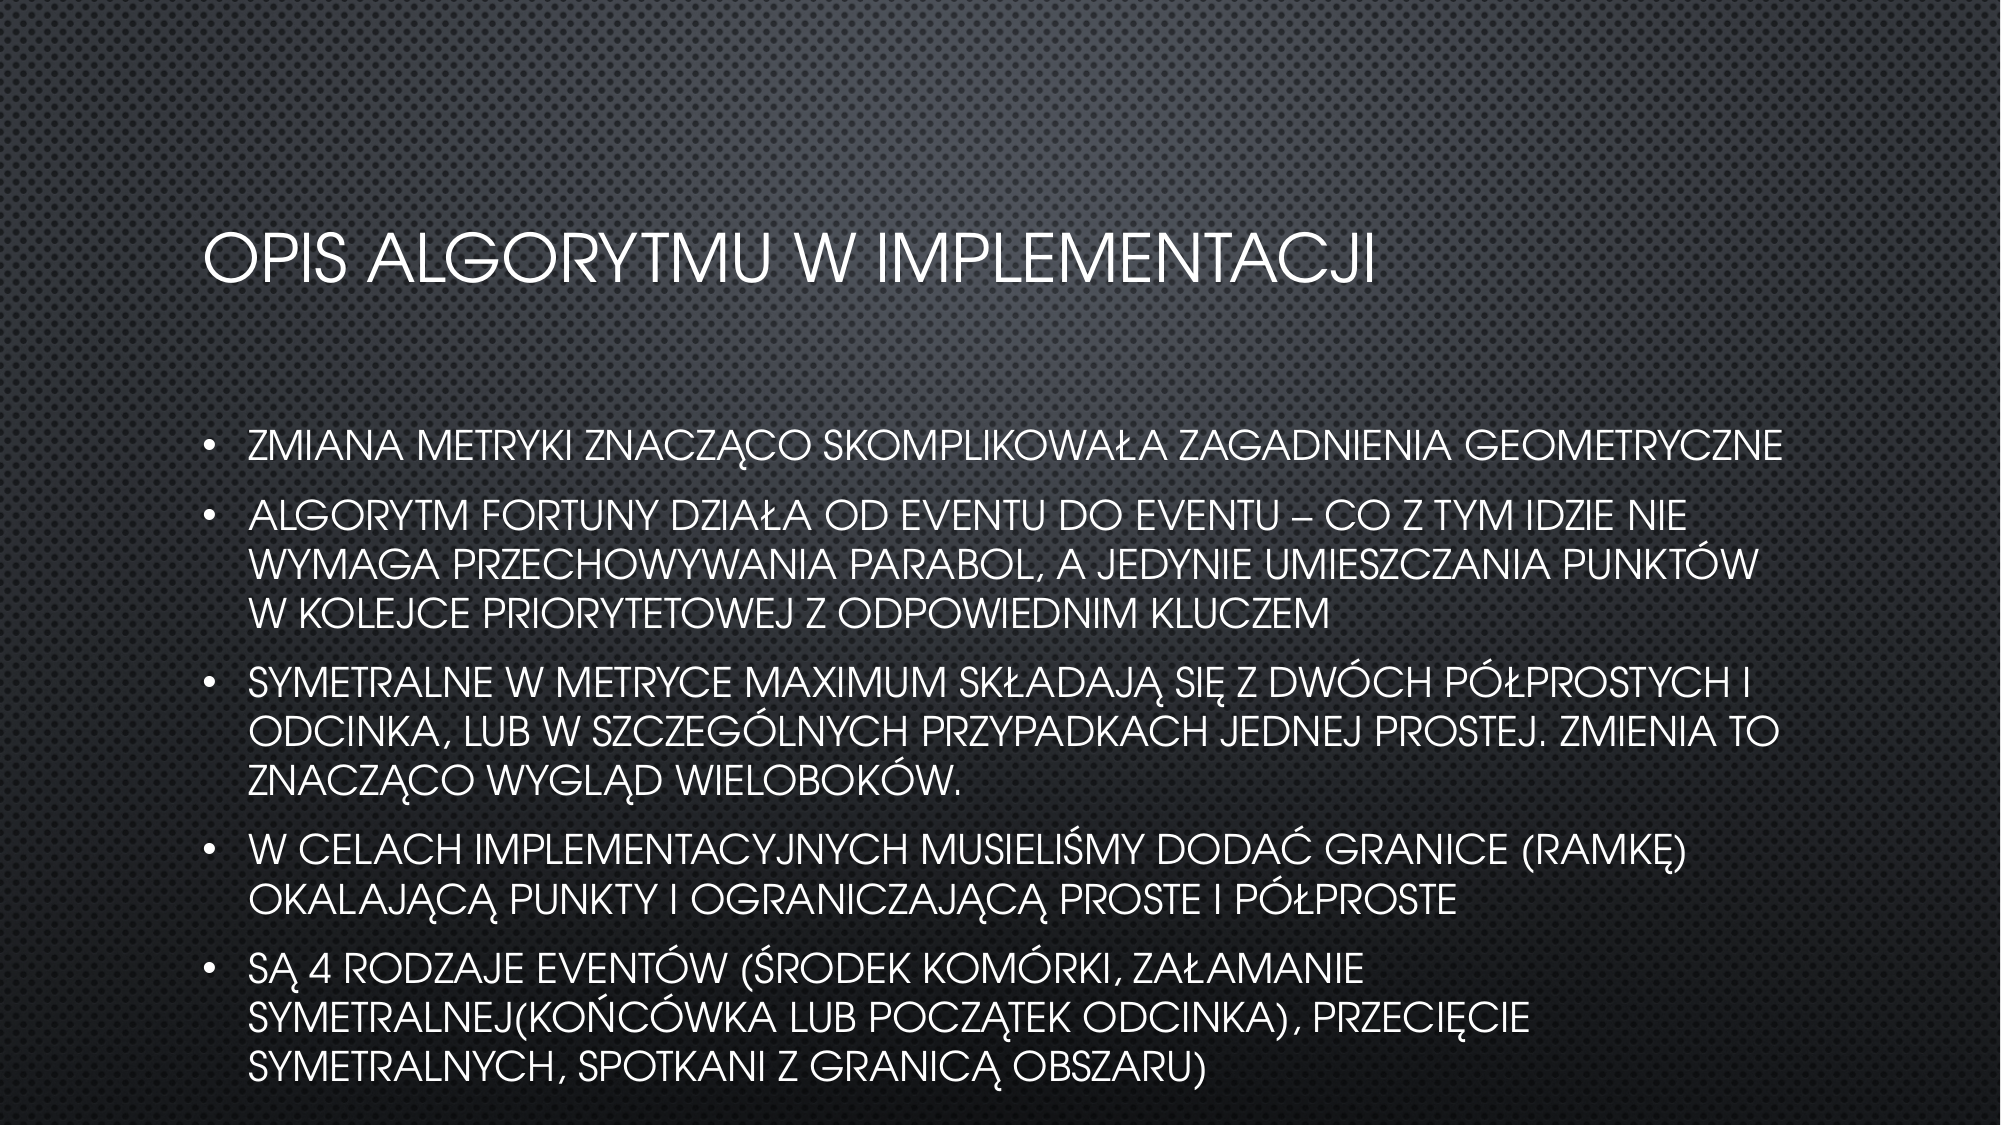

# Opis algorytmu w implementacji
Zmiana metryki znacząco skomplikowała zagadnienia geometryczne
Algorytm Fortuny działa od eventu do eventu – co z tym idzie nie wymaga przechowywania parabol, a jedynie umieszczania punktów w kolejce priorytetowej z odpowiednim kluczem
Symetralne w metryce maximum składają się z dwóch półprostych i odcinka, lub w szczególnych przypadkach jednej prostej. Zmienia to znacząco wygląd wieloboków.
W celach implementacyjnych musieliśmy dodać granice (ramkę) okalającą punkty i ograniczającą proste i półproste
Są 4 rodzaje eventów (środek komórki, załamanie symetralnej(końcówka lub początek odcinka), przecięcie symetralnych, spotkani z granicą obszaru)